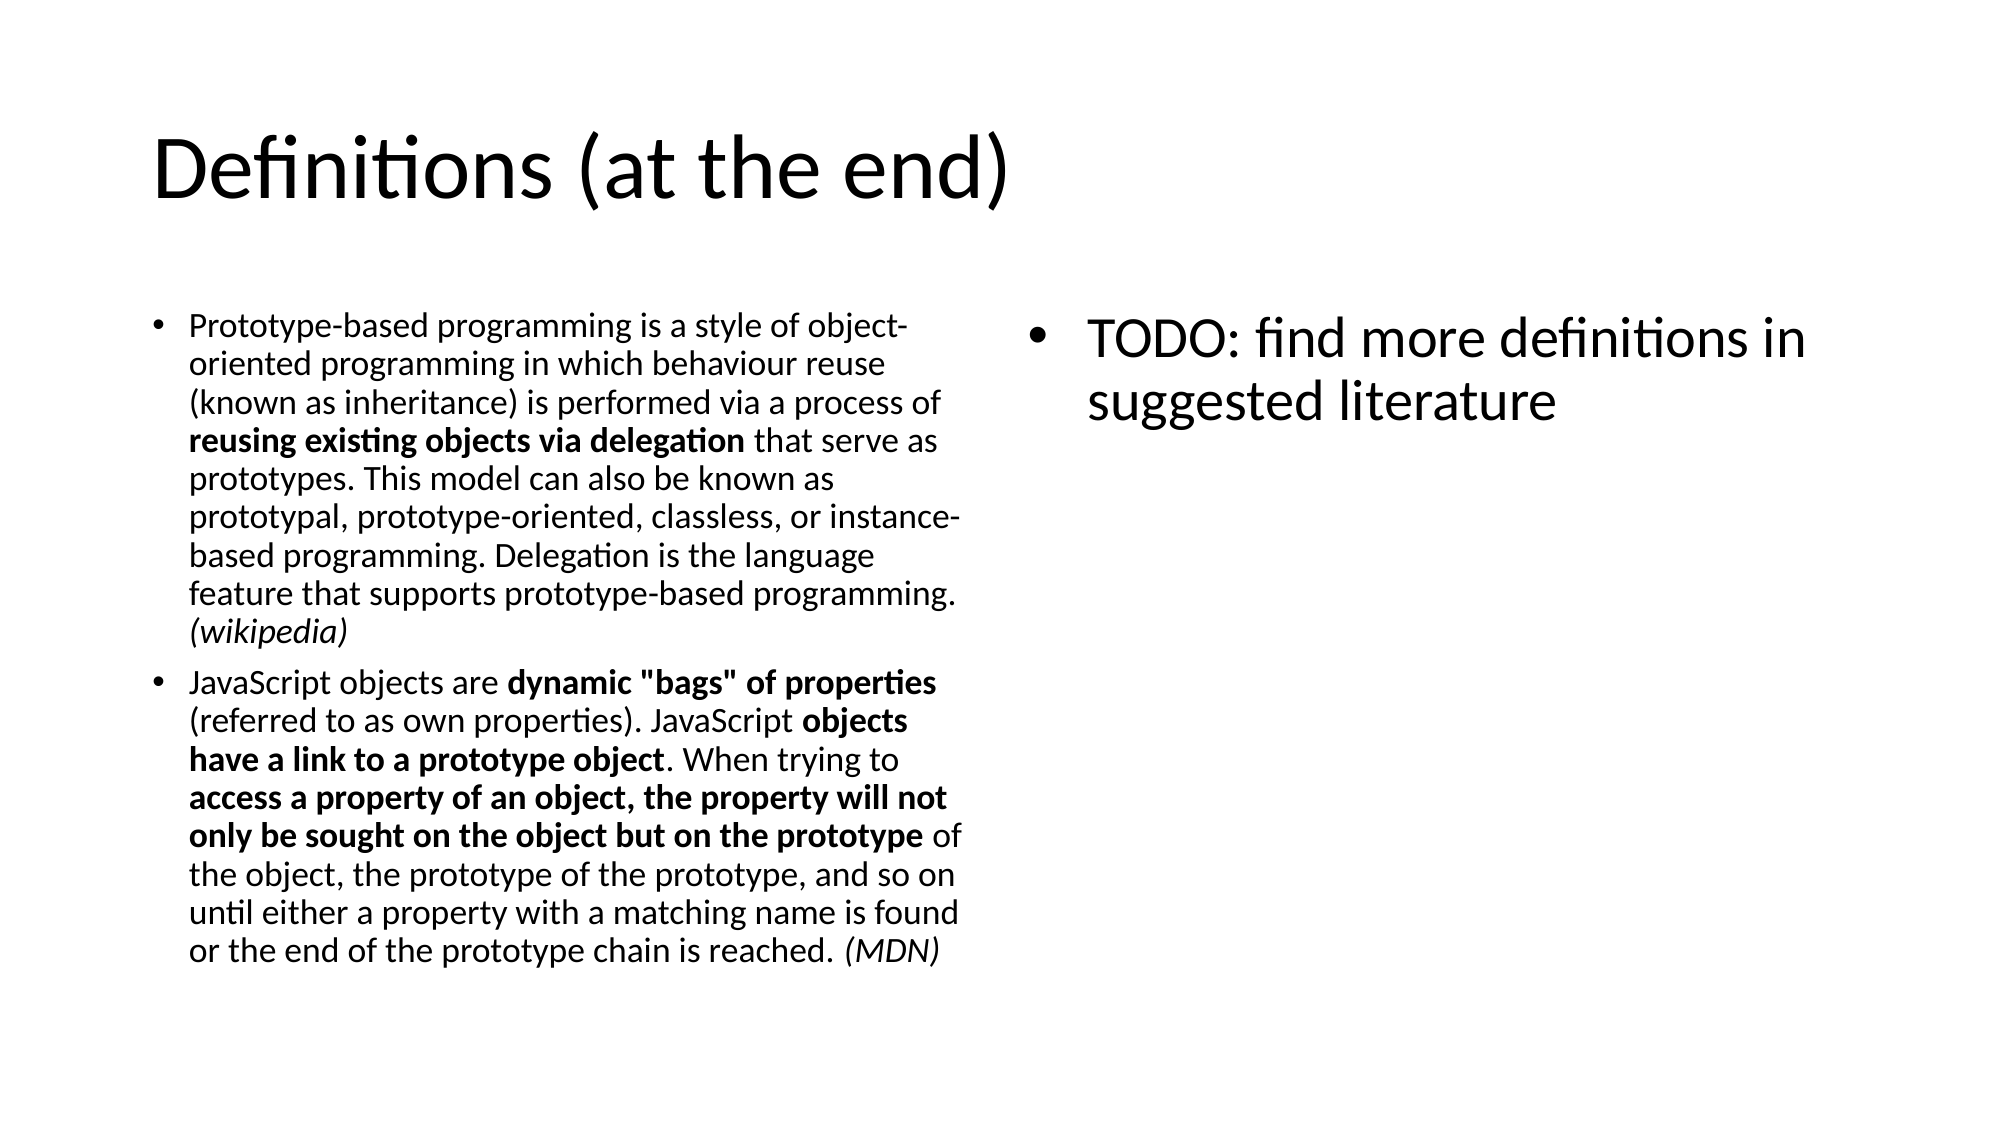

# Definitions (at the end)
Prototype-based programming is a style of object-oriented programming in which behaviour reuse (known as inheritance) is performed via a process of reusing existing objects via delegation that serve as prototypes. This model can also be known as prototypal, prototype-oriented, classless, or instance-based programming. Delegation is the language feature that supports prototype-based programming. (wikipedia)
JavaScript objects are dynamic "bags" of properties (referred to as own properties). JavaScript objects have a link to a prototype object. When trying to access a property of an object, the property will not only be sought on the object but on the prototype of the object, the prototype of the prototype, and so on until either a property with a matching name is found or the end of the prototype chain is reached. (MDN)
TODO: find more definitions in suggested literature